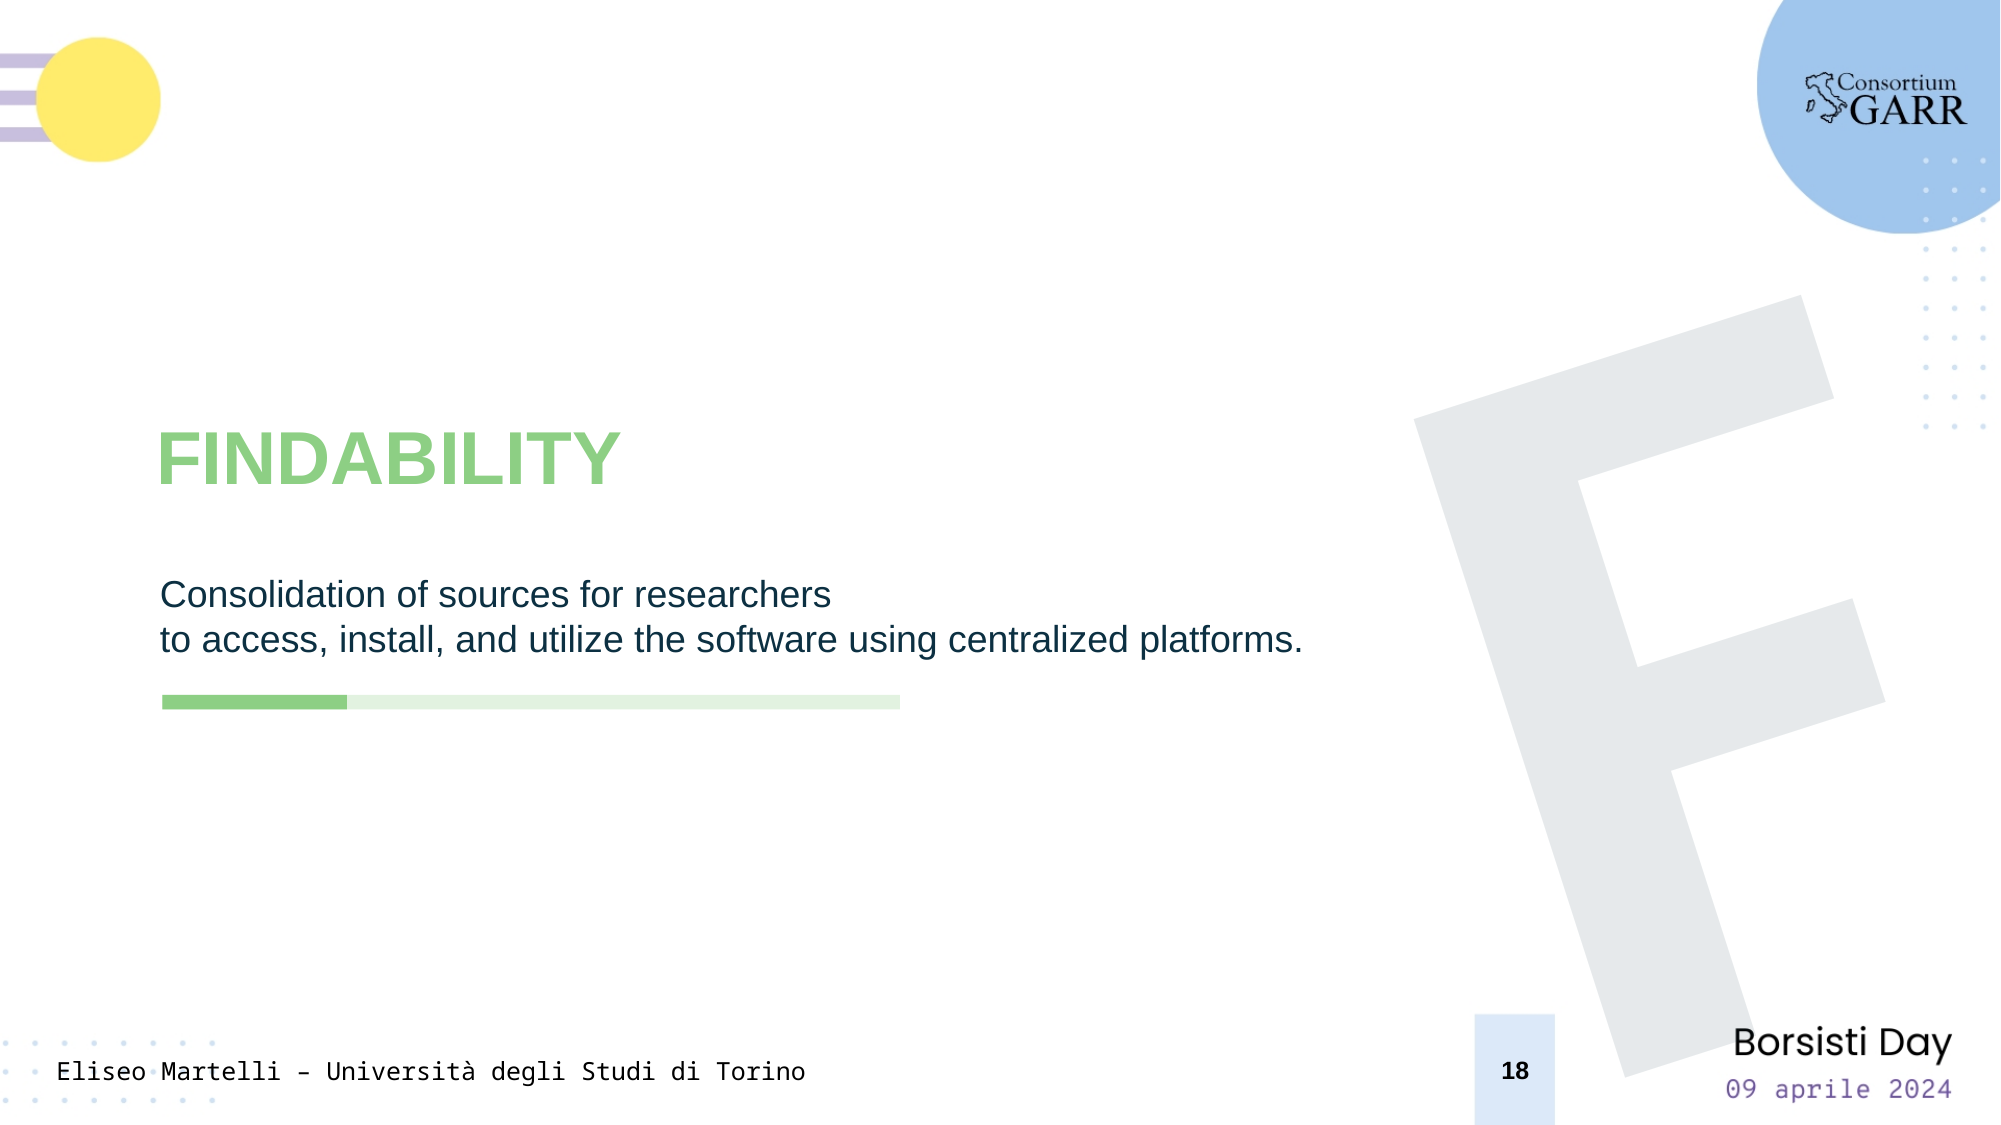

I
F
FINDABILITY
Consolidation of sources for researchers
to access, install, and utilize the software using centralized platforms.

A
R
18
Eliseo Martelli – Università degli Studi di Torino